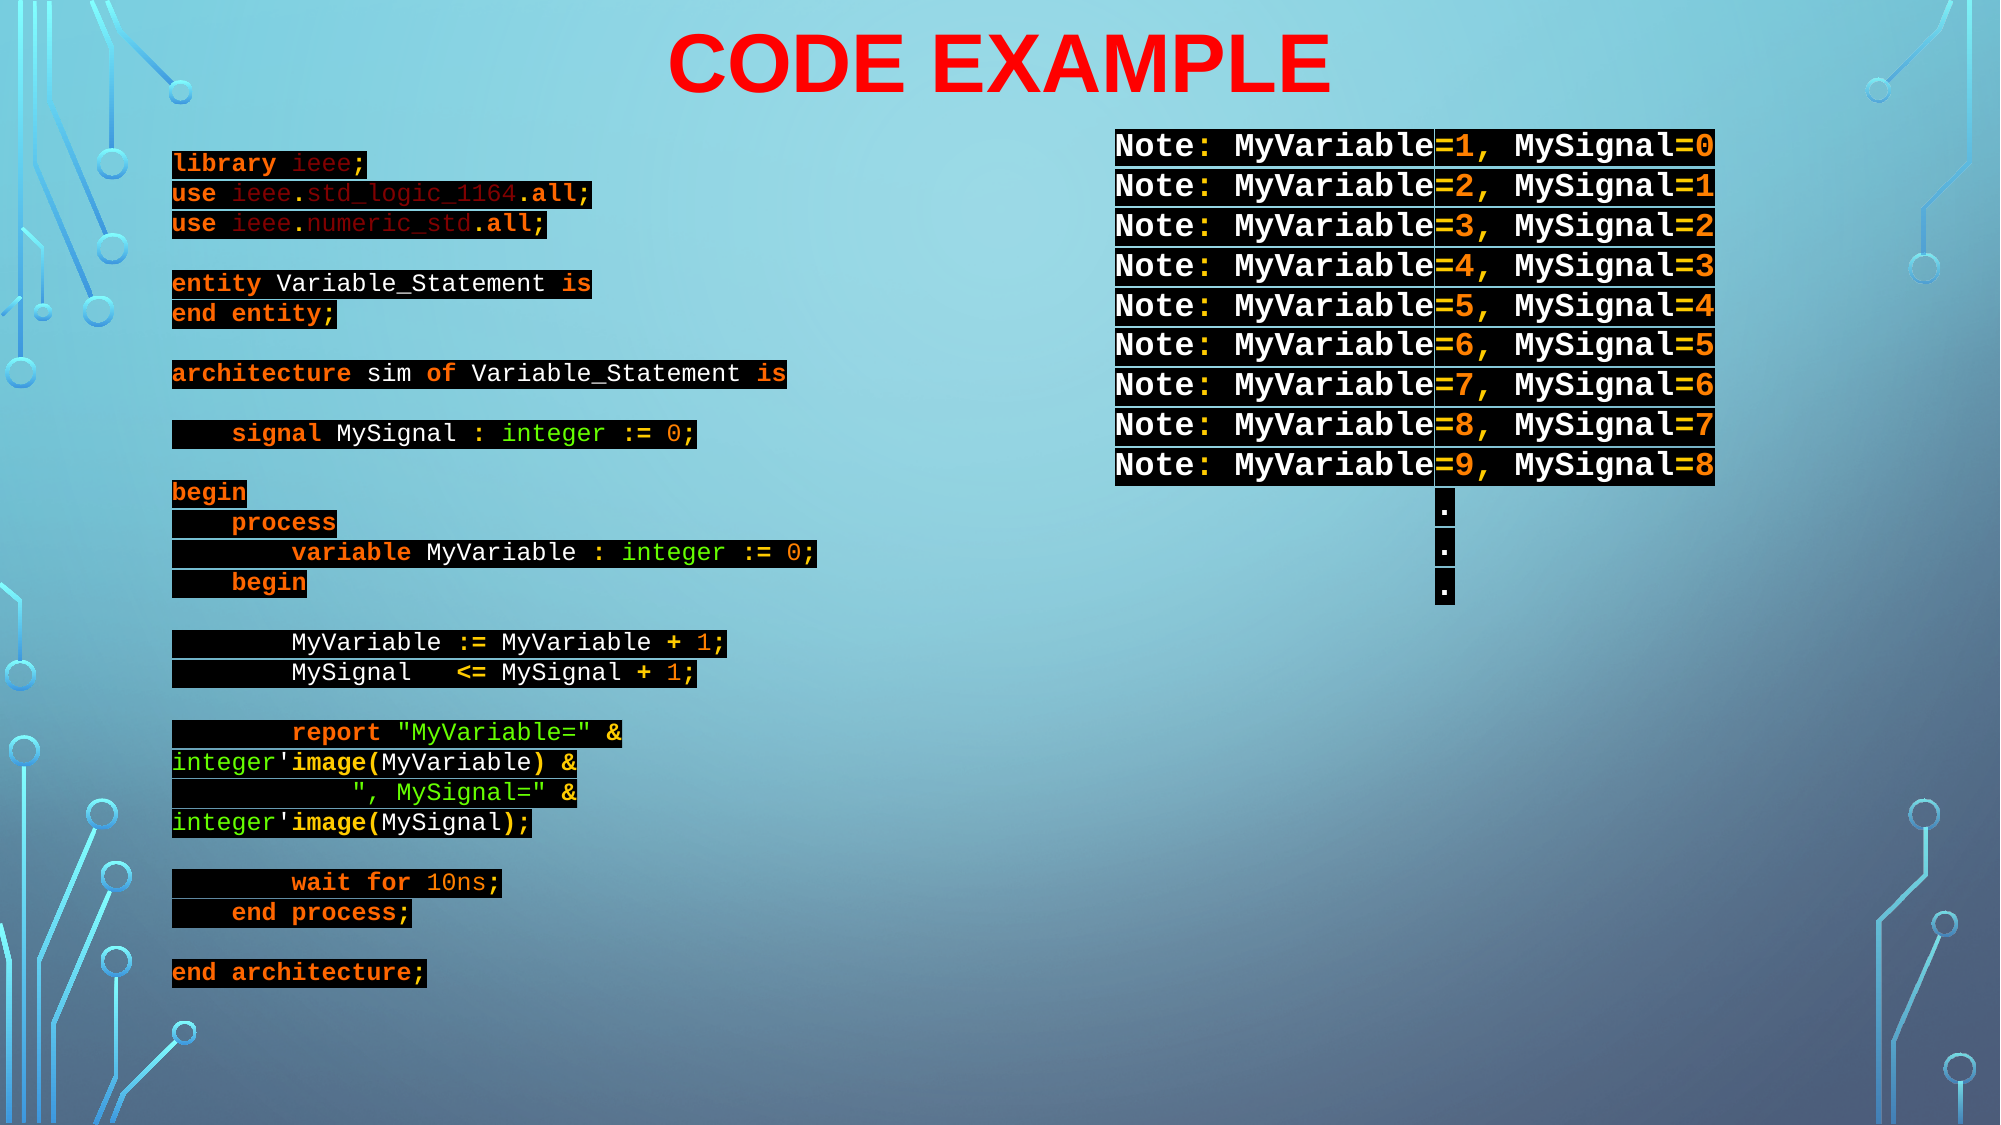

CODE EXAMPLE
Note: MyVariable=1, MySignal=0
Note: MyVariable=2, MySignal=1
Note: MyVariable=3, MySignal=2
Note: MyVariable=4, MySignal=3
Note: MyVariable=5, MySignal=4
Note: MyVariable=6, MySignal=5
Note: MyVariable=7, MySignal=6
Note: MyVariable=8, MySignal=7
Note: MyVariable=9, MySignal=8
                .
                .
                .
library ieee;
use ieee.std_logic_1164.all;
use ieee.numeric_std.all;

entity Variable_Statement is
end entity;

architecture sim of Variable_Statement is

    signal MySignal : integer := 0;

begin
    process
        variable MyVariable : integer := 0;
    begin

        MyVariable := MyVariable + 1;
        MySignal   <= MySignal + 1;

        report "MyVariable=" & integer'image(MyVariable) &
            ", MySignal=" & integer'image(MySignal);

        wait for 10ns;
    end process;

end architecture;